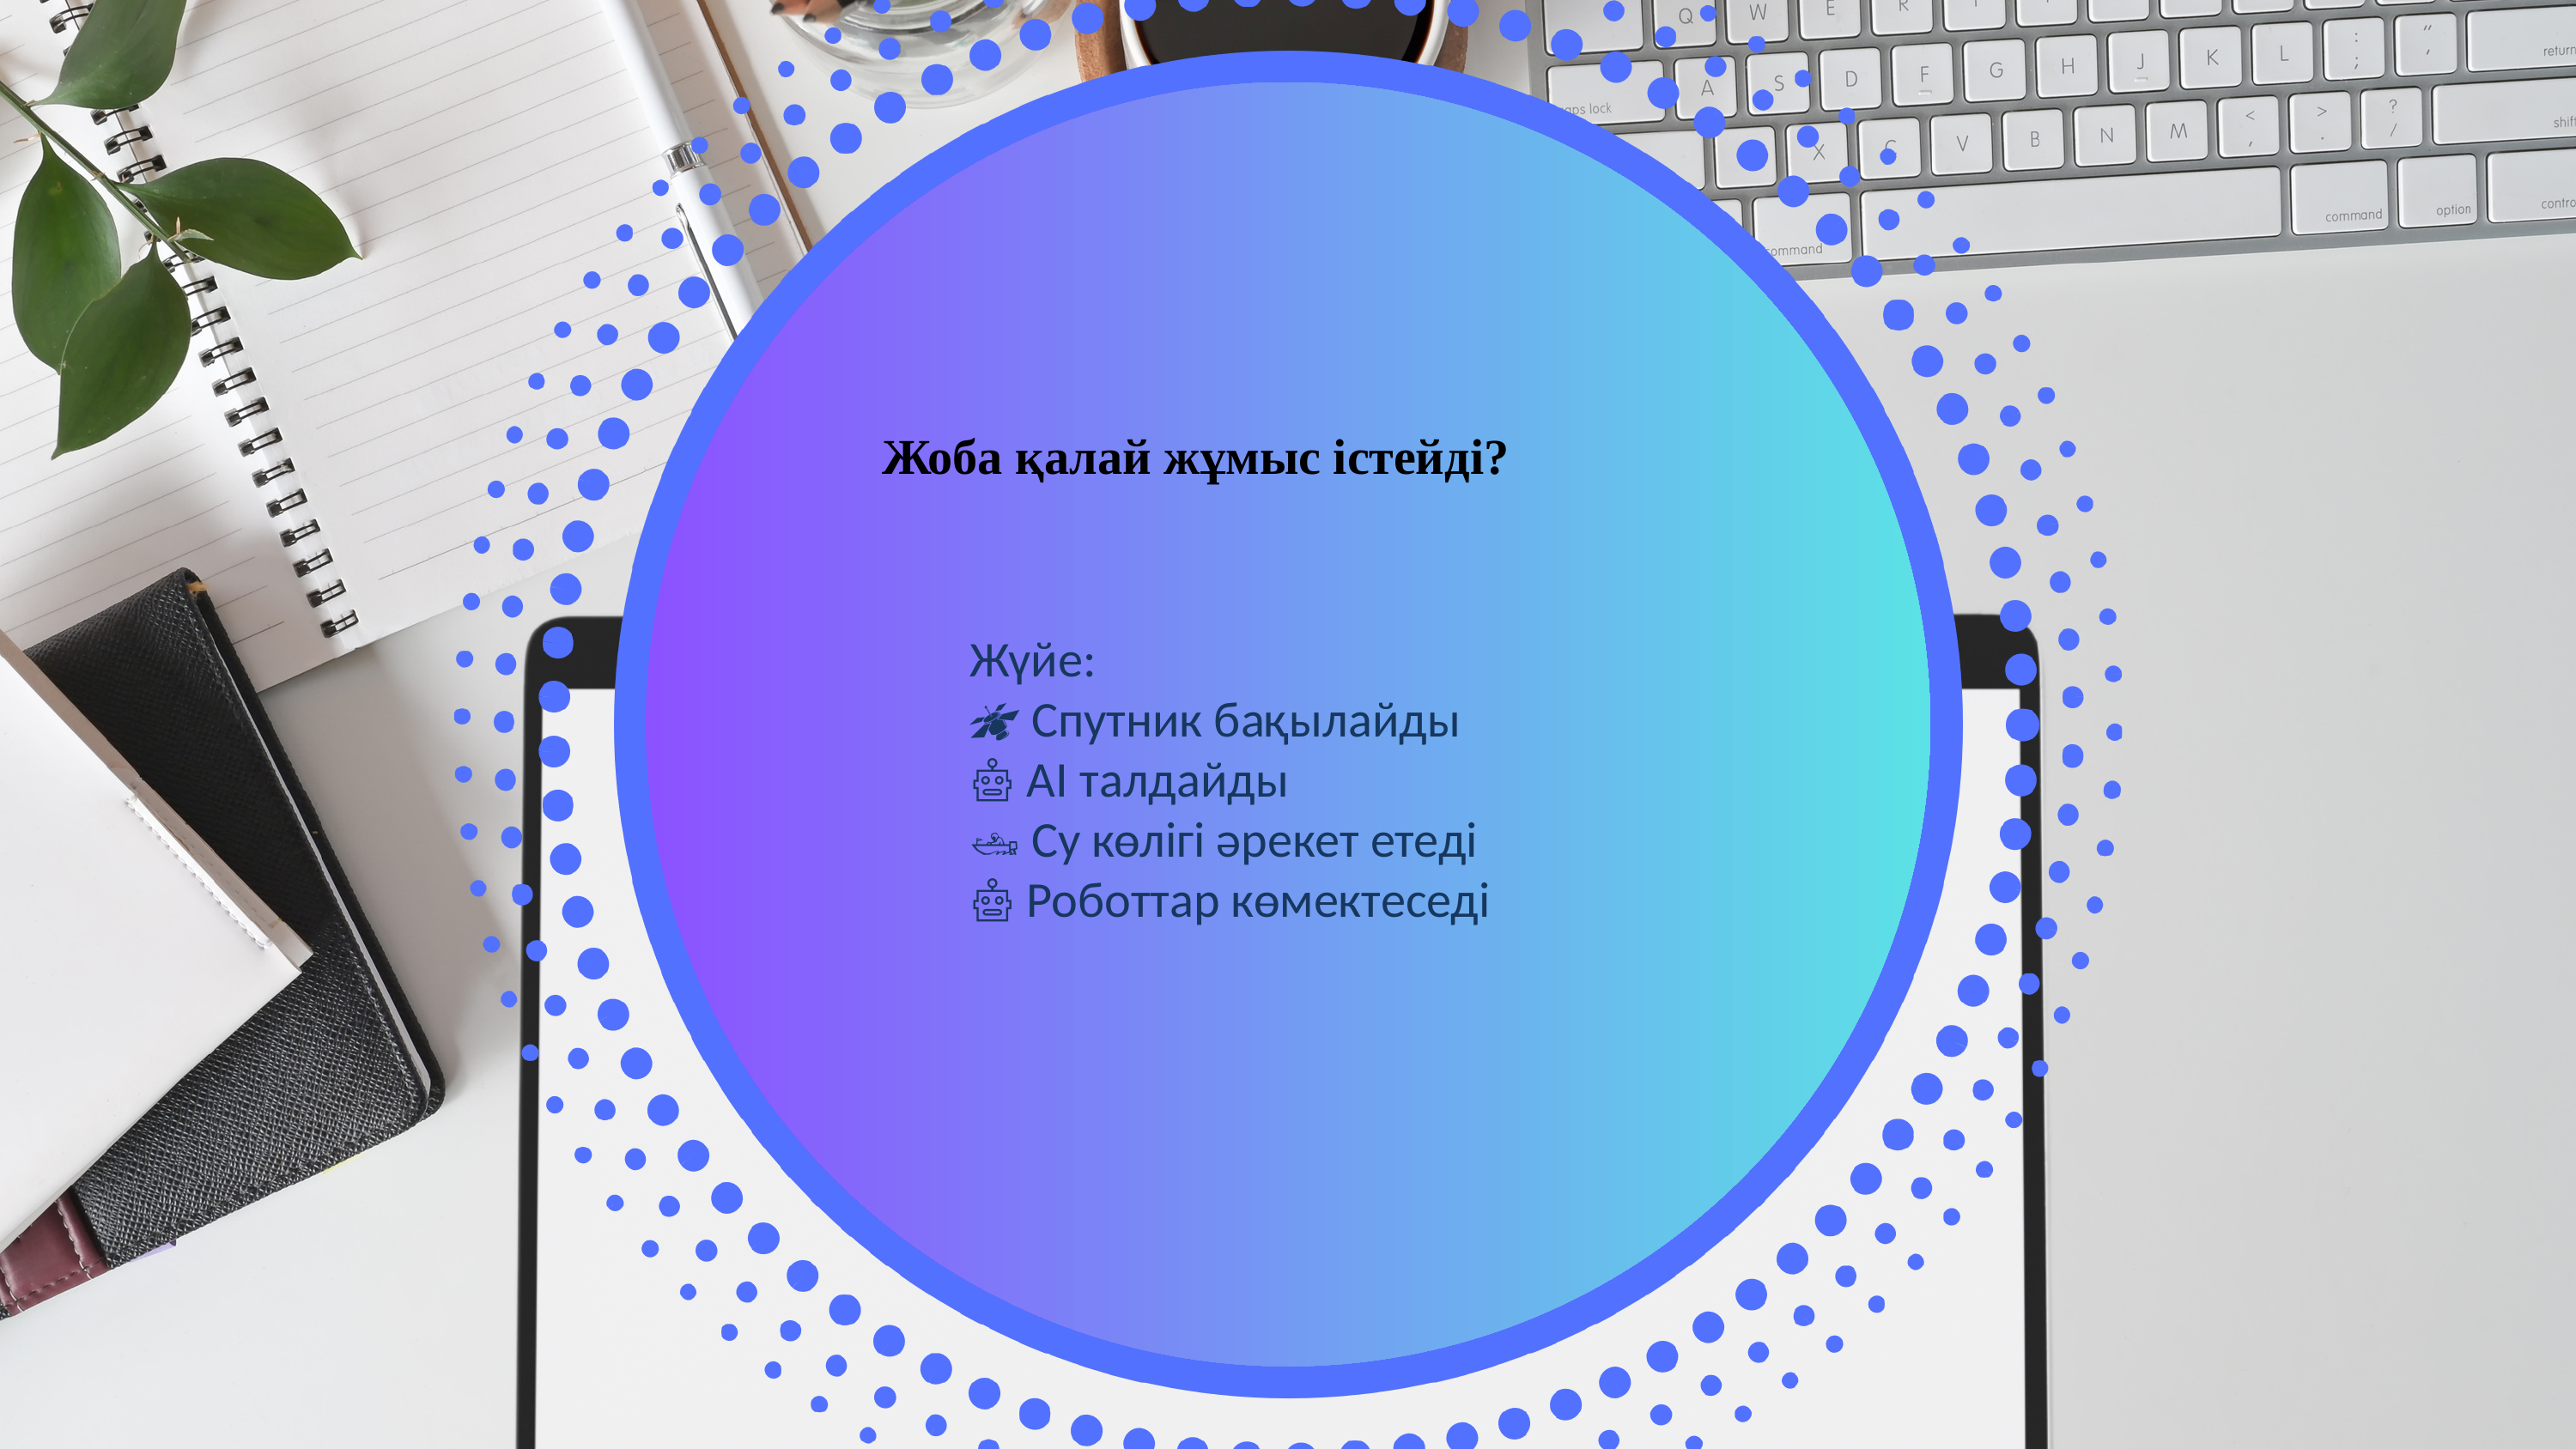

Жоба қалай жұмыс істейді?

Жүйе:
🛰 Спутник бақылайды
🤖 AI талдайды
🚤 Су көлігі әрекет етеді
🤖 Роботтар көмектеседі